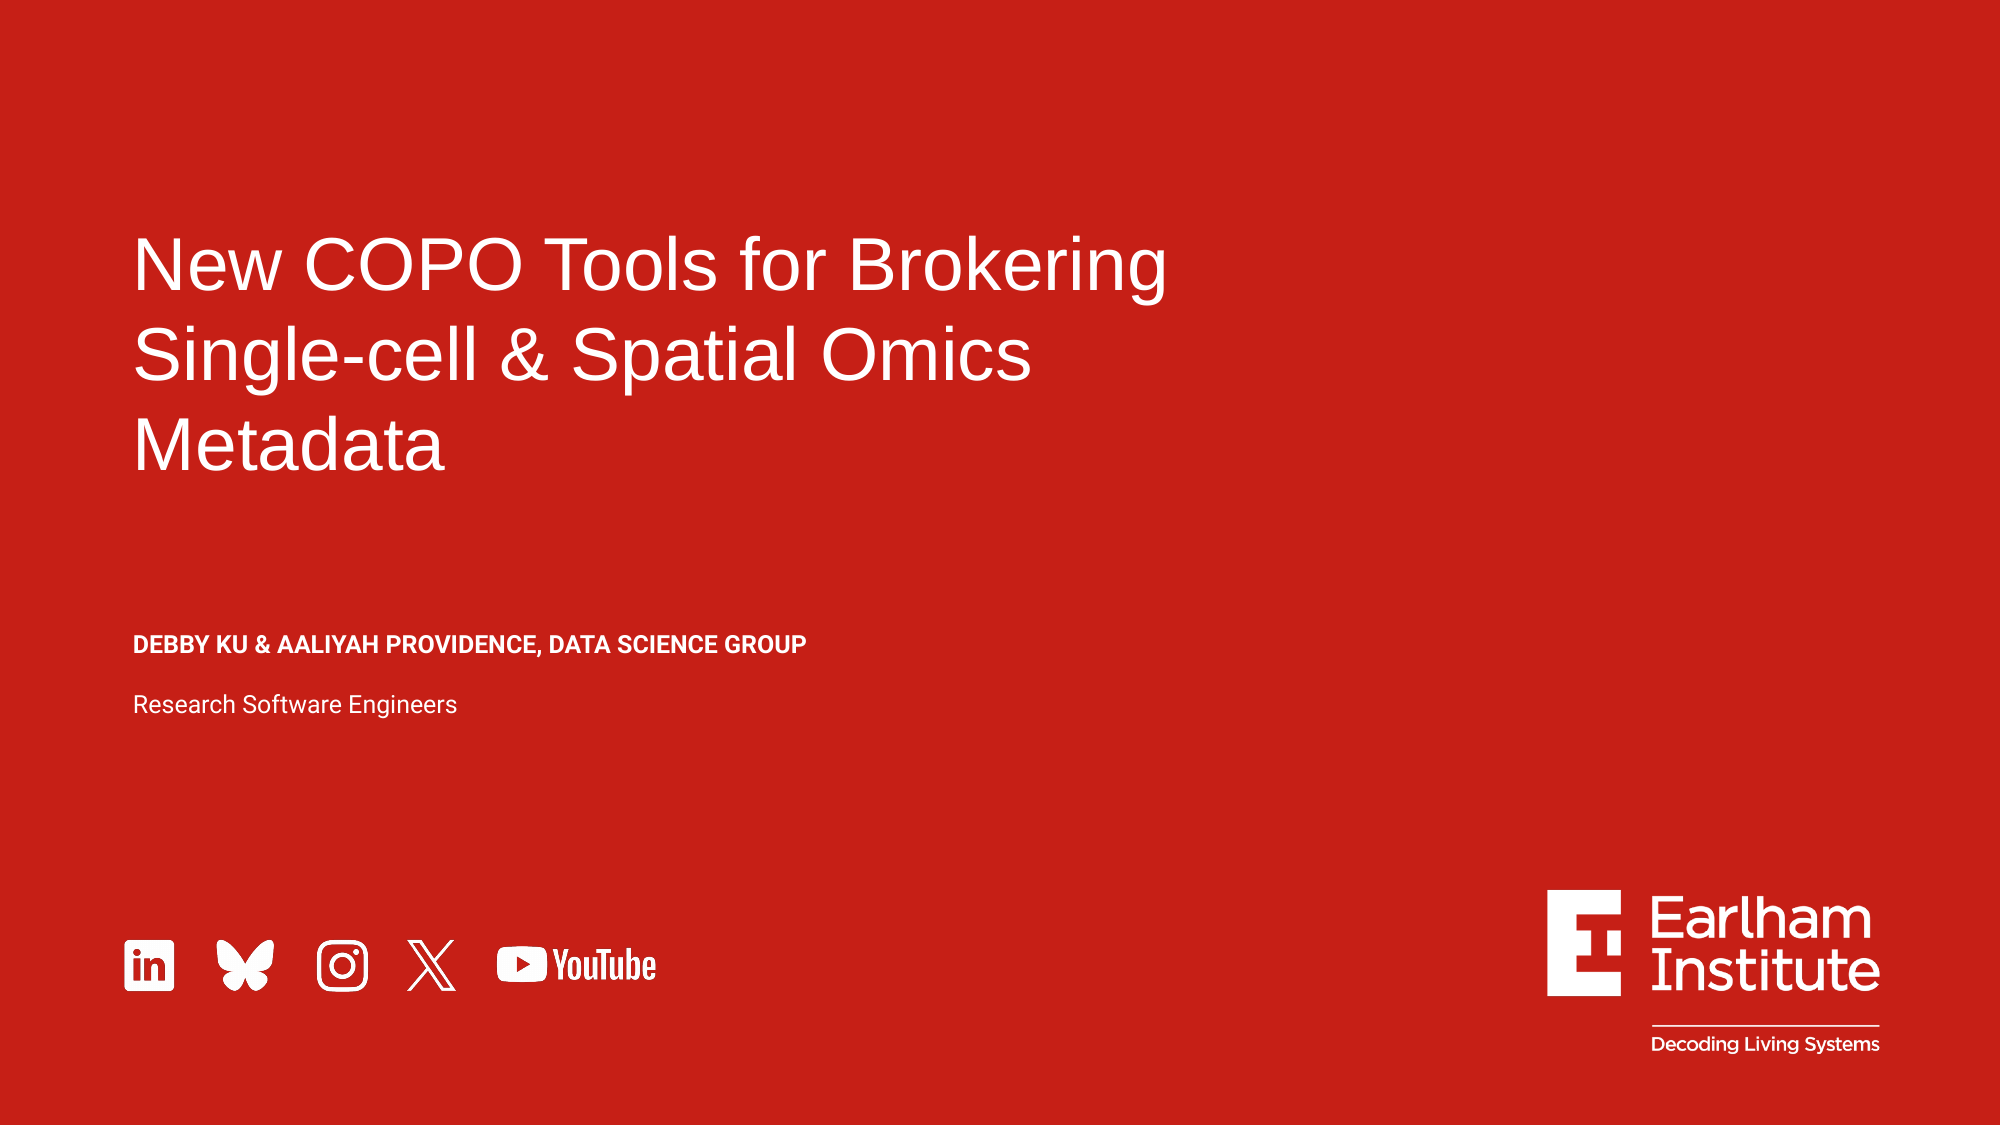

# New COPO Tools for Brokering Single-cell & Spatial Omics Metadata

DEBBY KU & AALIYAH PROVIDENCE, DATA SCIENCE GROUP
Research Software Engineers